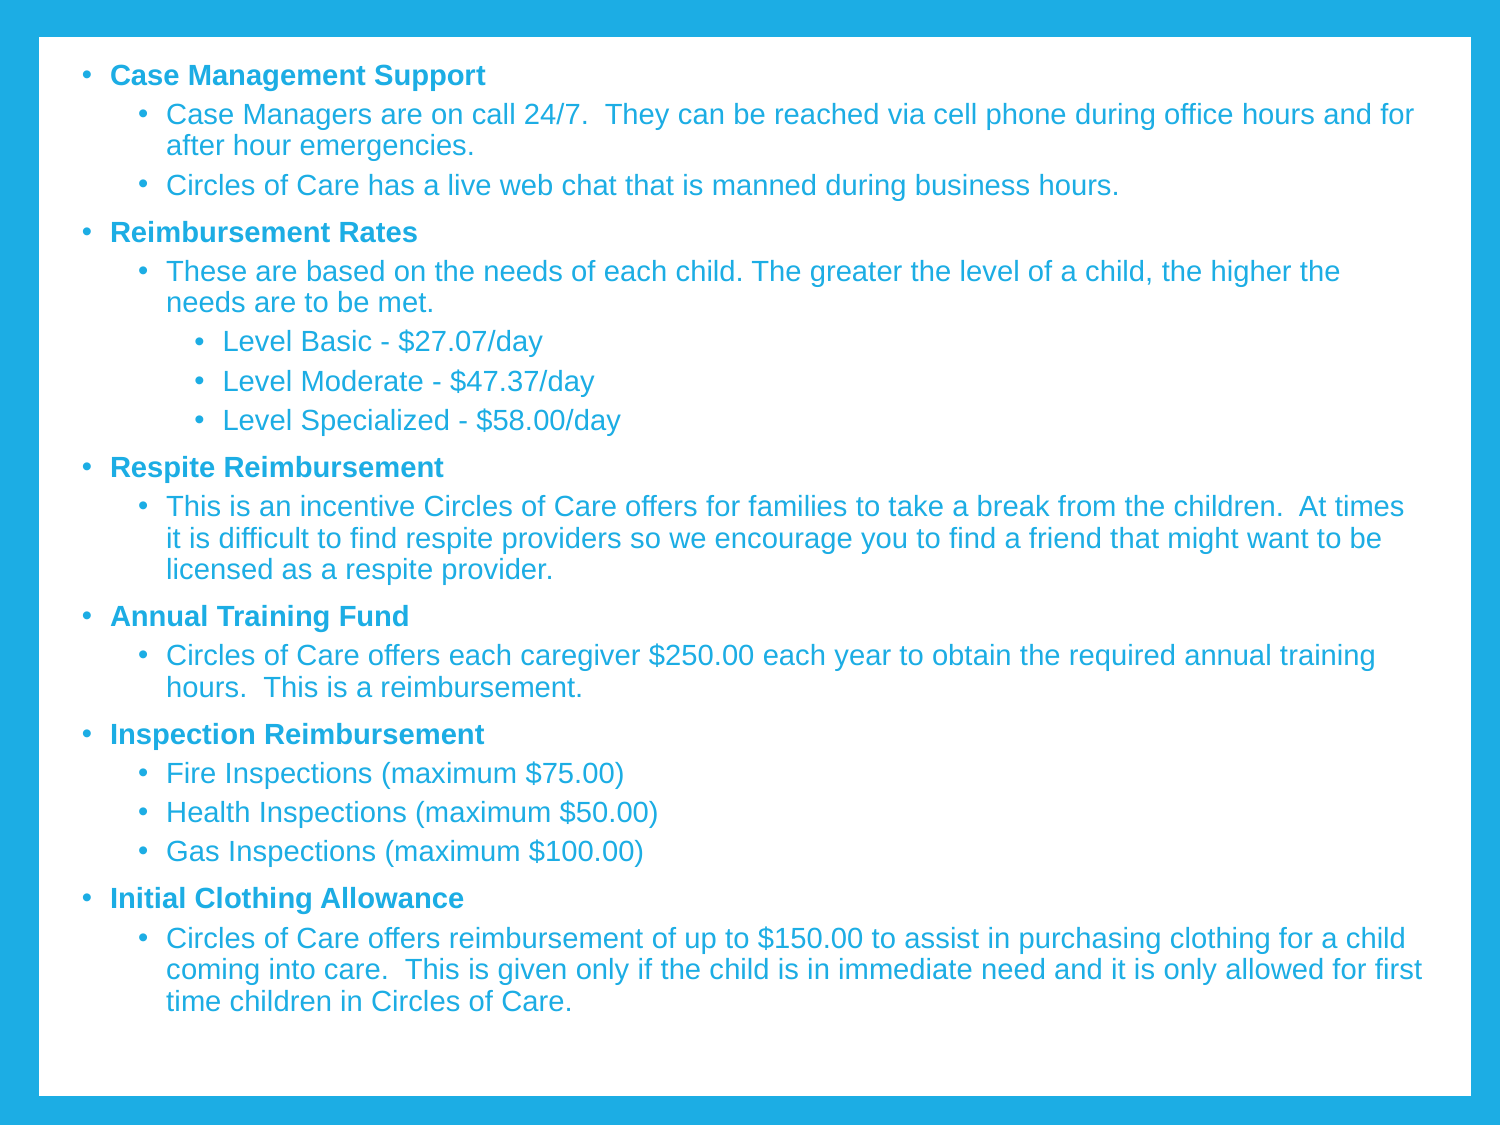

Case Management Support
Case Managers are on call 24/7.  They can be reached via cell phone during office hours and for after hour emergencies.
Circles of Care has a live web chat that is manned during business hours.
Reimbursement Rates
These are based on the needs of each child. The greater the level of a child, the higher the needs are to be met.
Level Basic - $27.07/day
Level Moderate - $47.37/day
Level Specialized - $58.00/day
Respite Reimbursement
This is an incentive Circles of Care offers for families to take a break from the children.  At times it is difficult to find respite providers so we encourage you to find a friend that might want to be licensed as a respite provider.
Annual Training Fund
Circles of Care offers each caregiver $250.00 each year to obtain the required annual training hours.  This is a reimbursement.
Inspection Reimbursement
Fire Inspections (maximum $75.00)
Health Inspections (maximum $50.00)
Gas Inspections (maximum $100.00)
Initial Clothing Allowance
Circles of Care offers reimbursement of up to $150.00 to assist in purchasing clothing for a child coming into care.  This is given only if the child is in immediate need and it is only allowed for first time children in Circles of Care.